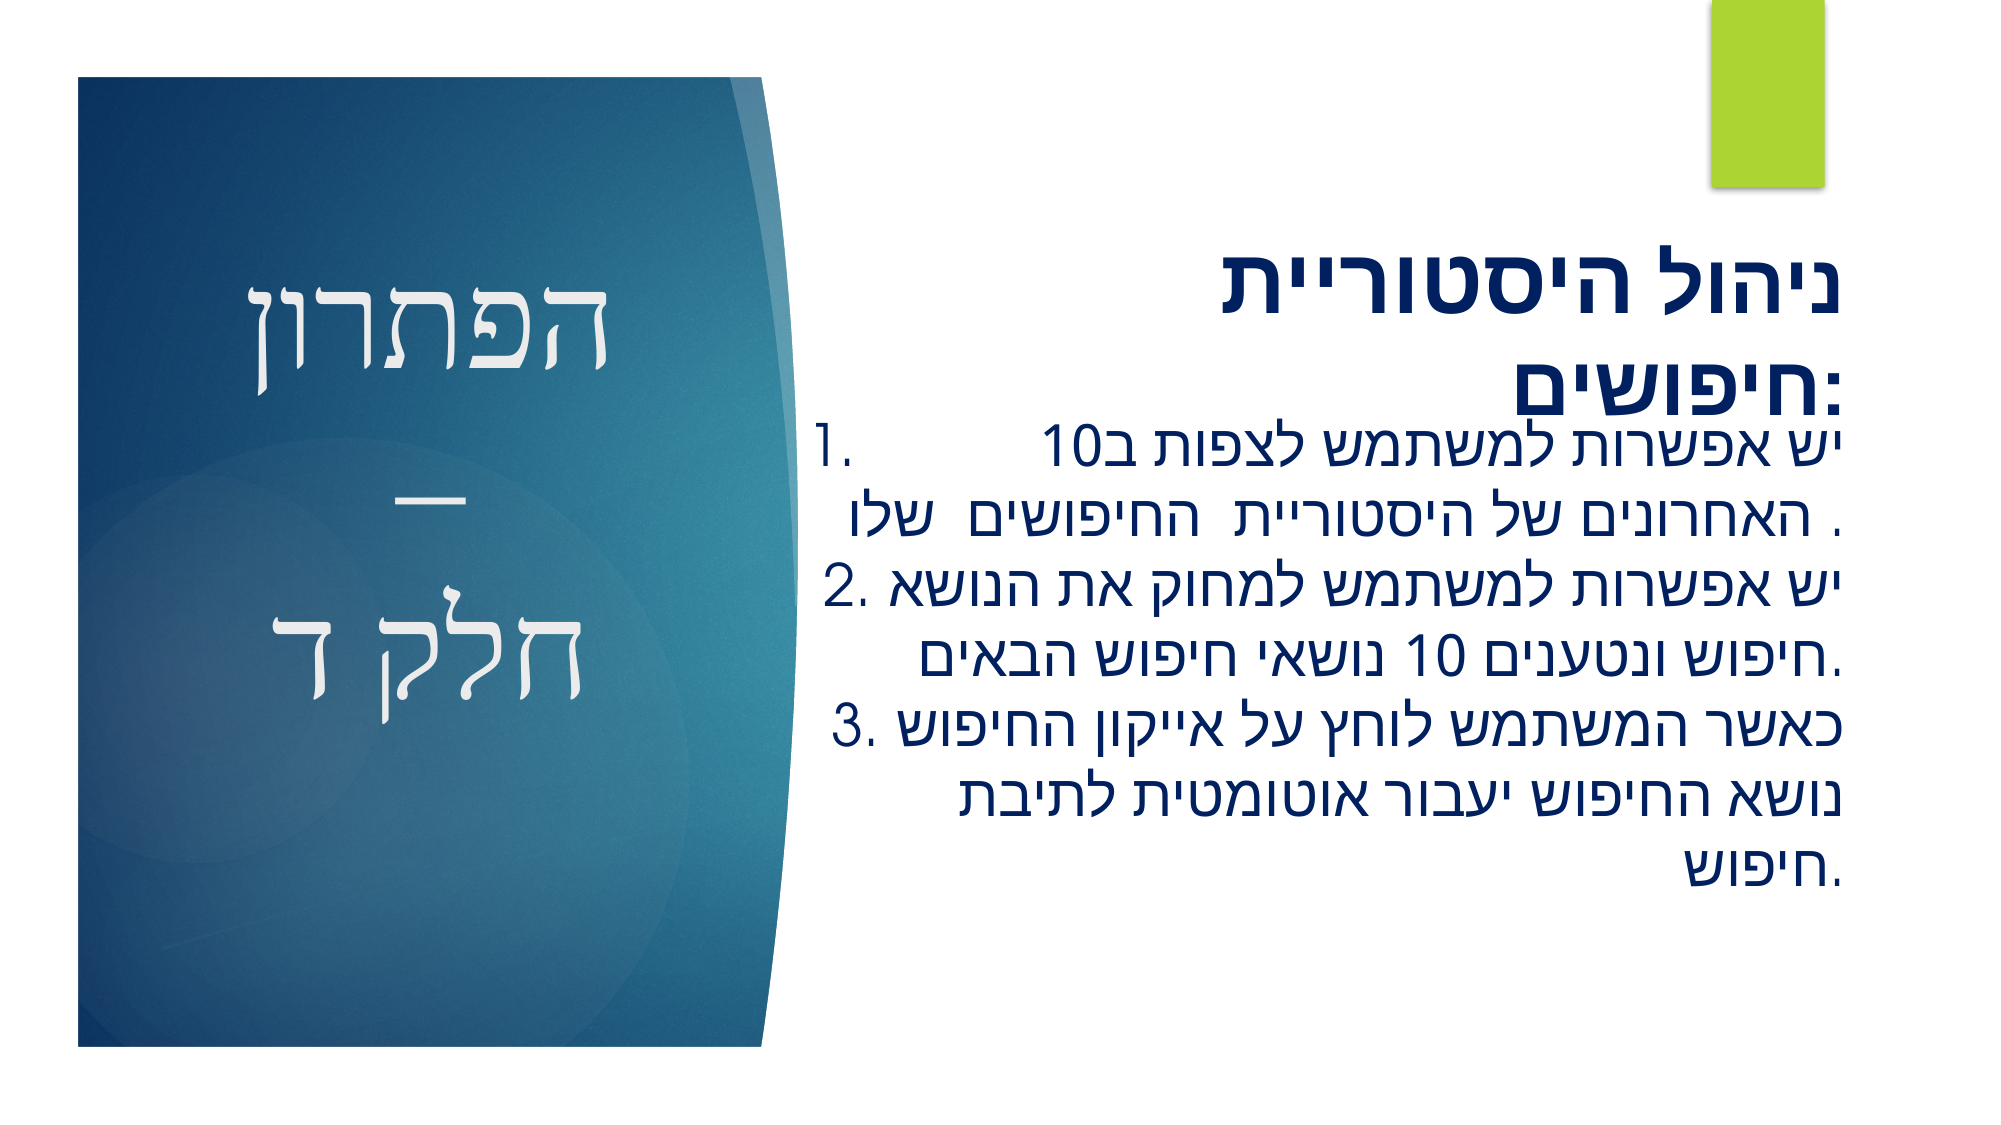

# הפתרון– חלק ד
ניהול היסטוריית חיפושים:
1. יש אפשרות למשתמש לצפות ב10             האחרונים של היסטוריית  החיפושים  שלו.
2. יש אפשרות למשתמש למחוק את הנושא חיפוש ונטענים 10 נושאי חיפוש הבאים.
3. כאשר המשתמש לוחץ על אייקון החיפוש נושא החיפוש יעבור אוטומטית לתיבת  חיפוש.